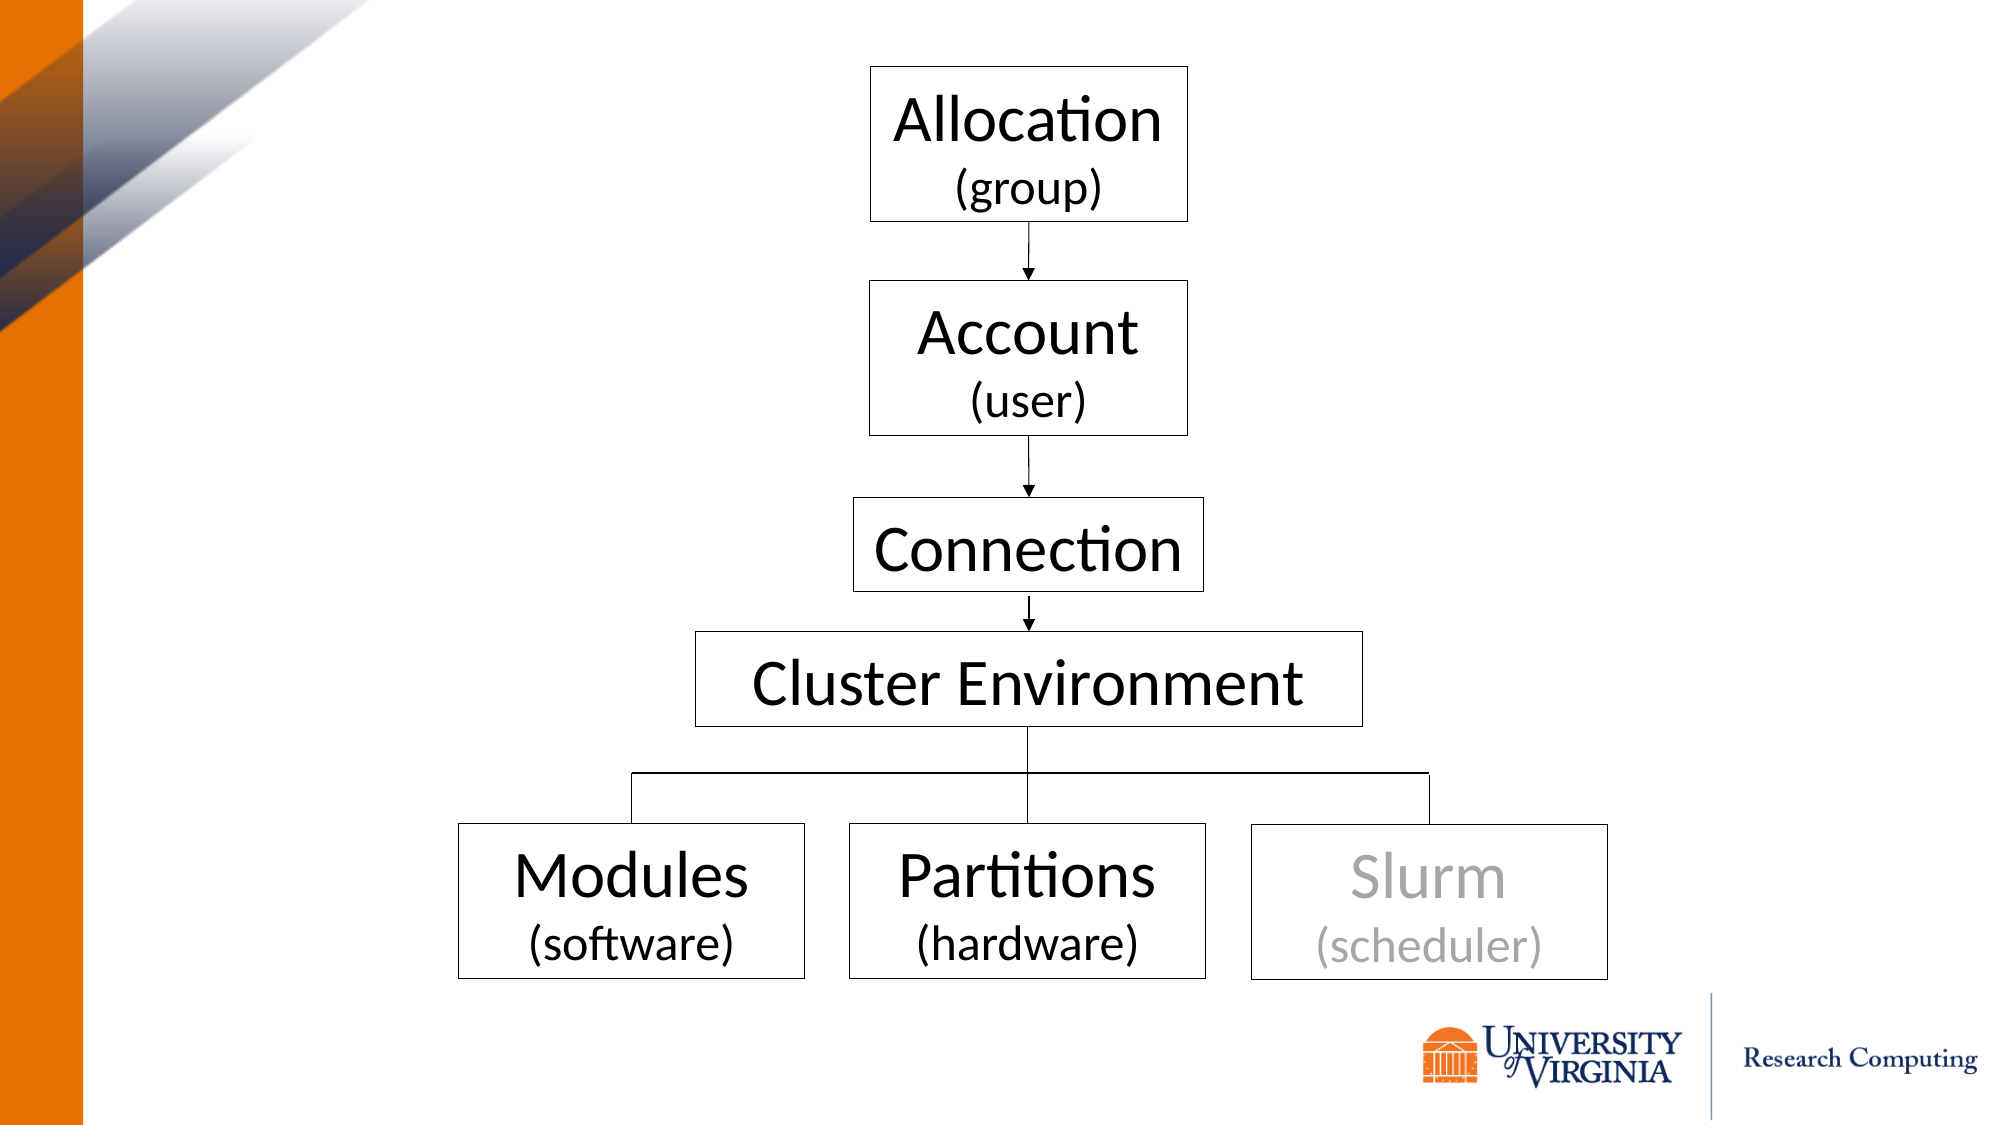

Allocation (group)
Account (user)
Connection
Cluster Environment
Modules (software)
Partitions (hardware)
Slurm (scheduler)